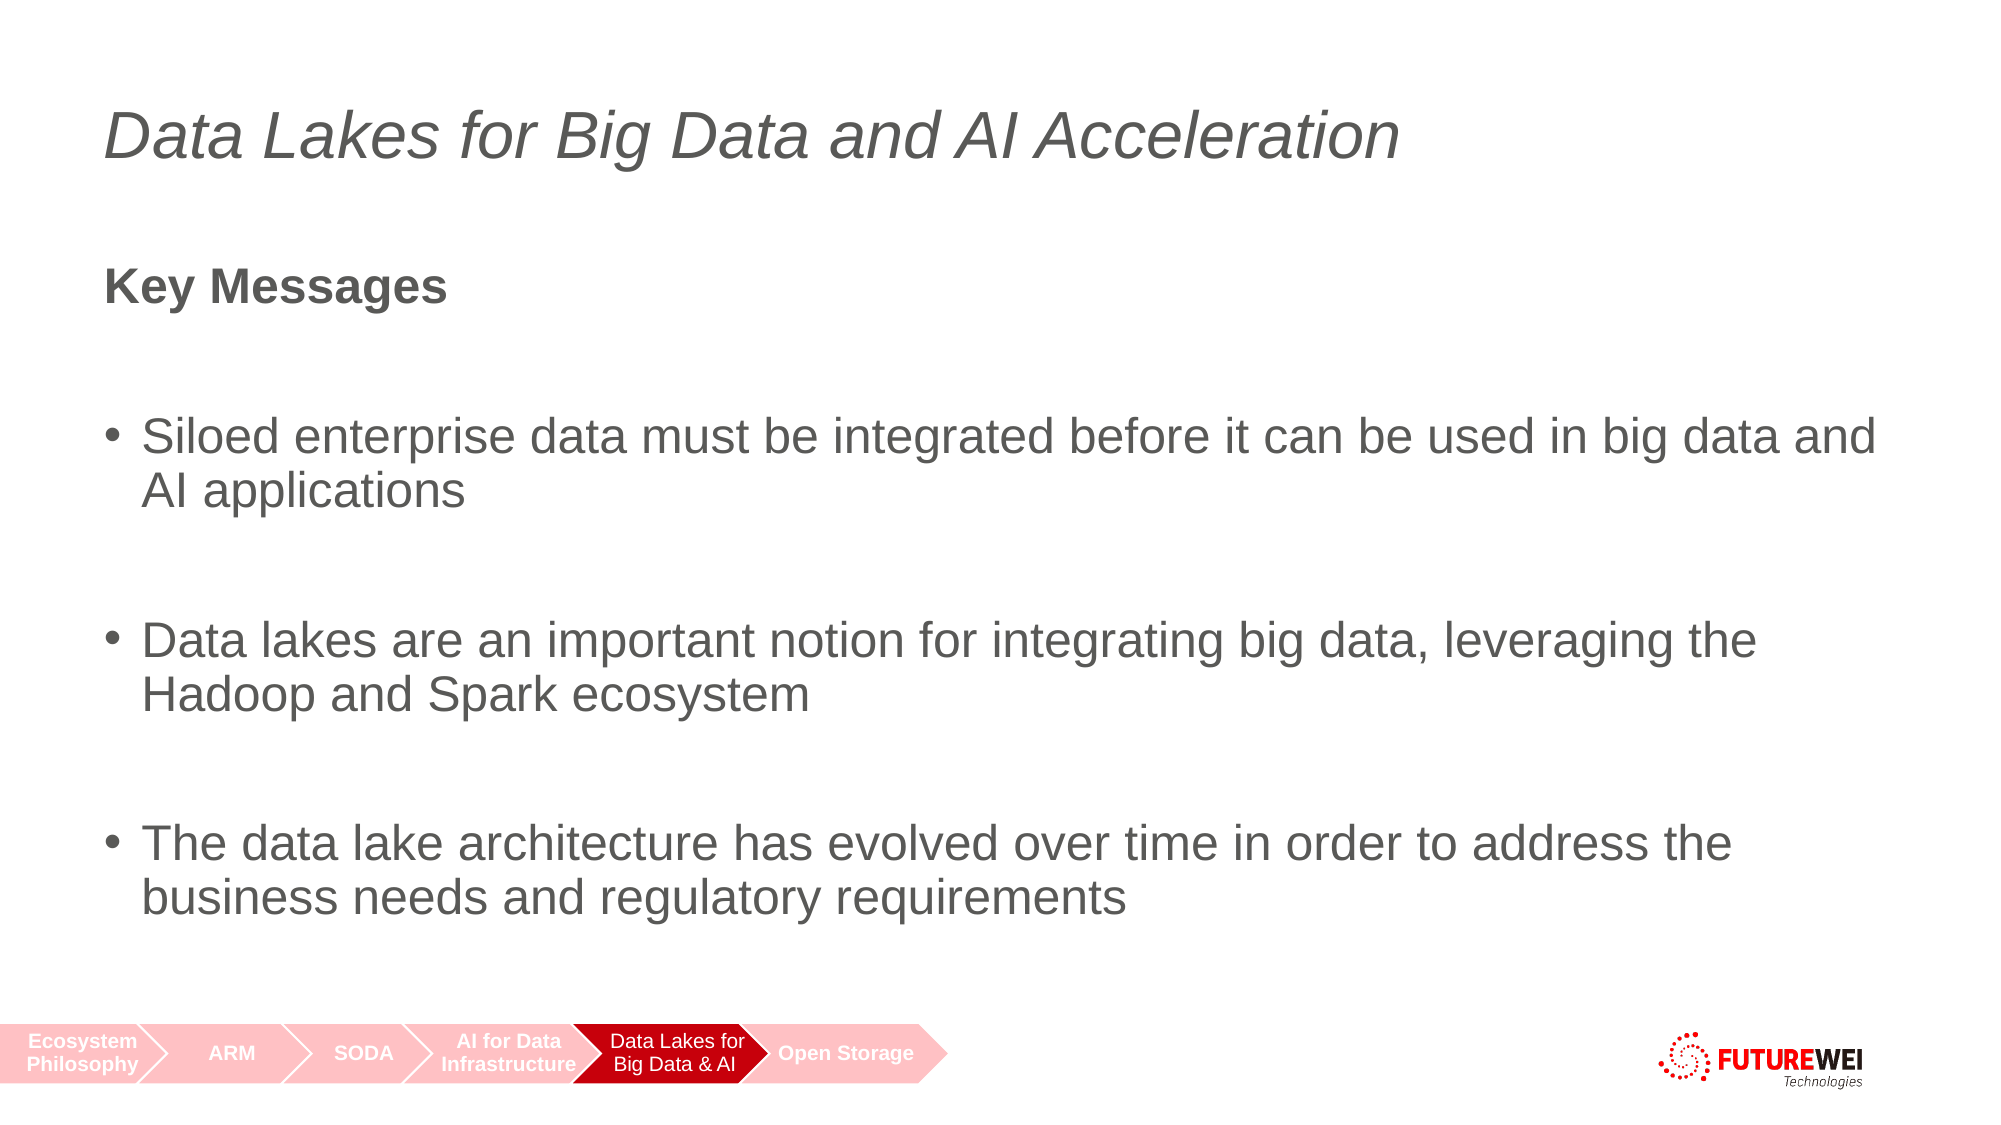

# Data Lakes for Big Data and AI Acceleration
Key Messages

Siloed enterprise data must be integrated before it can be used in big data and AI applications

Data lakes are an important notion for integrating big data, leveraging the Hadoop and Spark ecosystem

The data lake architecture has evolved over time in order to address the business needs and regulatory requirements

Ecosystem Philosophy
ARM
SODA
AI for Data Infrastructure
Data Lakes for Big Data & AI
Open Storage
11
FUTUREWEI INTERNAL